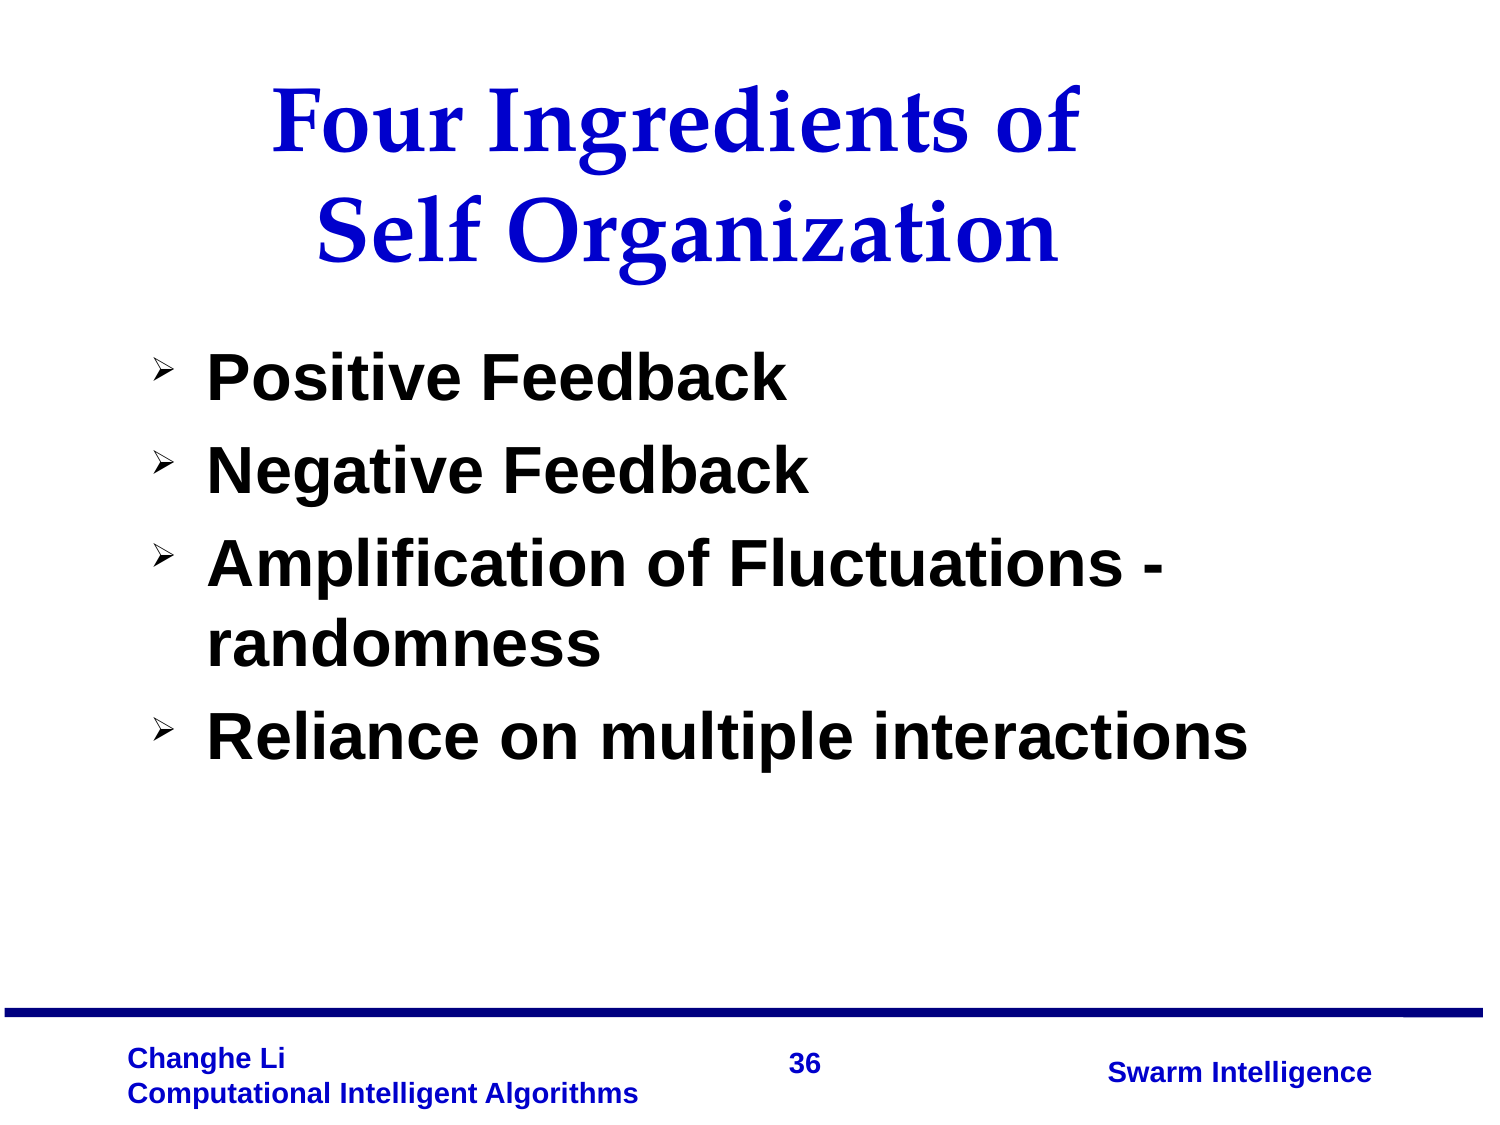

Four Ingredients of
Self Organization
Positive Feedback
Negative Feedback
Amplification of Fluctuations - randomness
Reliance on multiple interactions